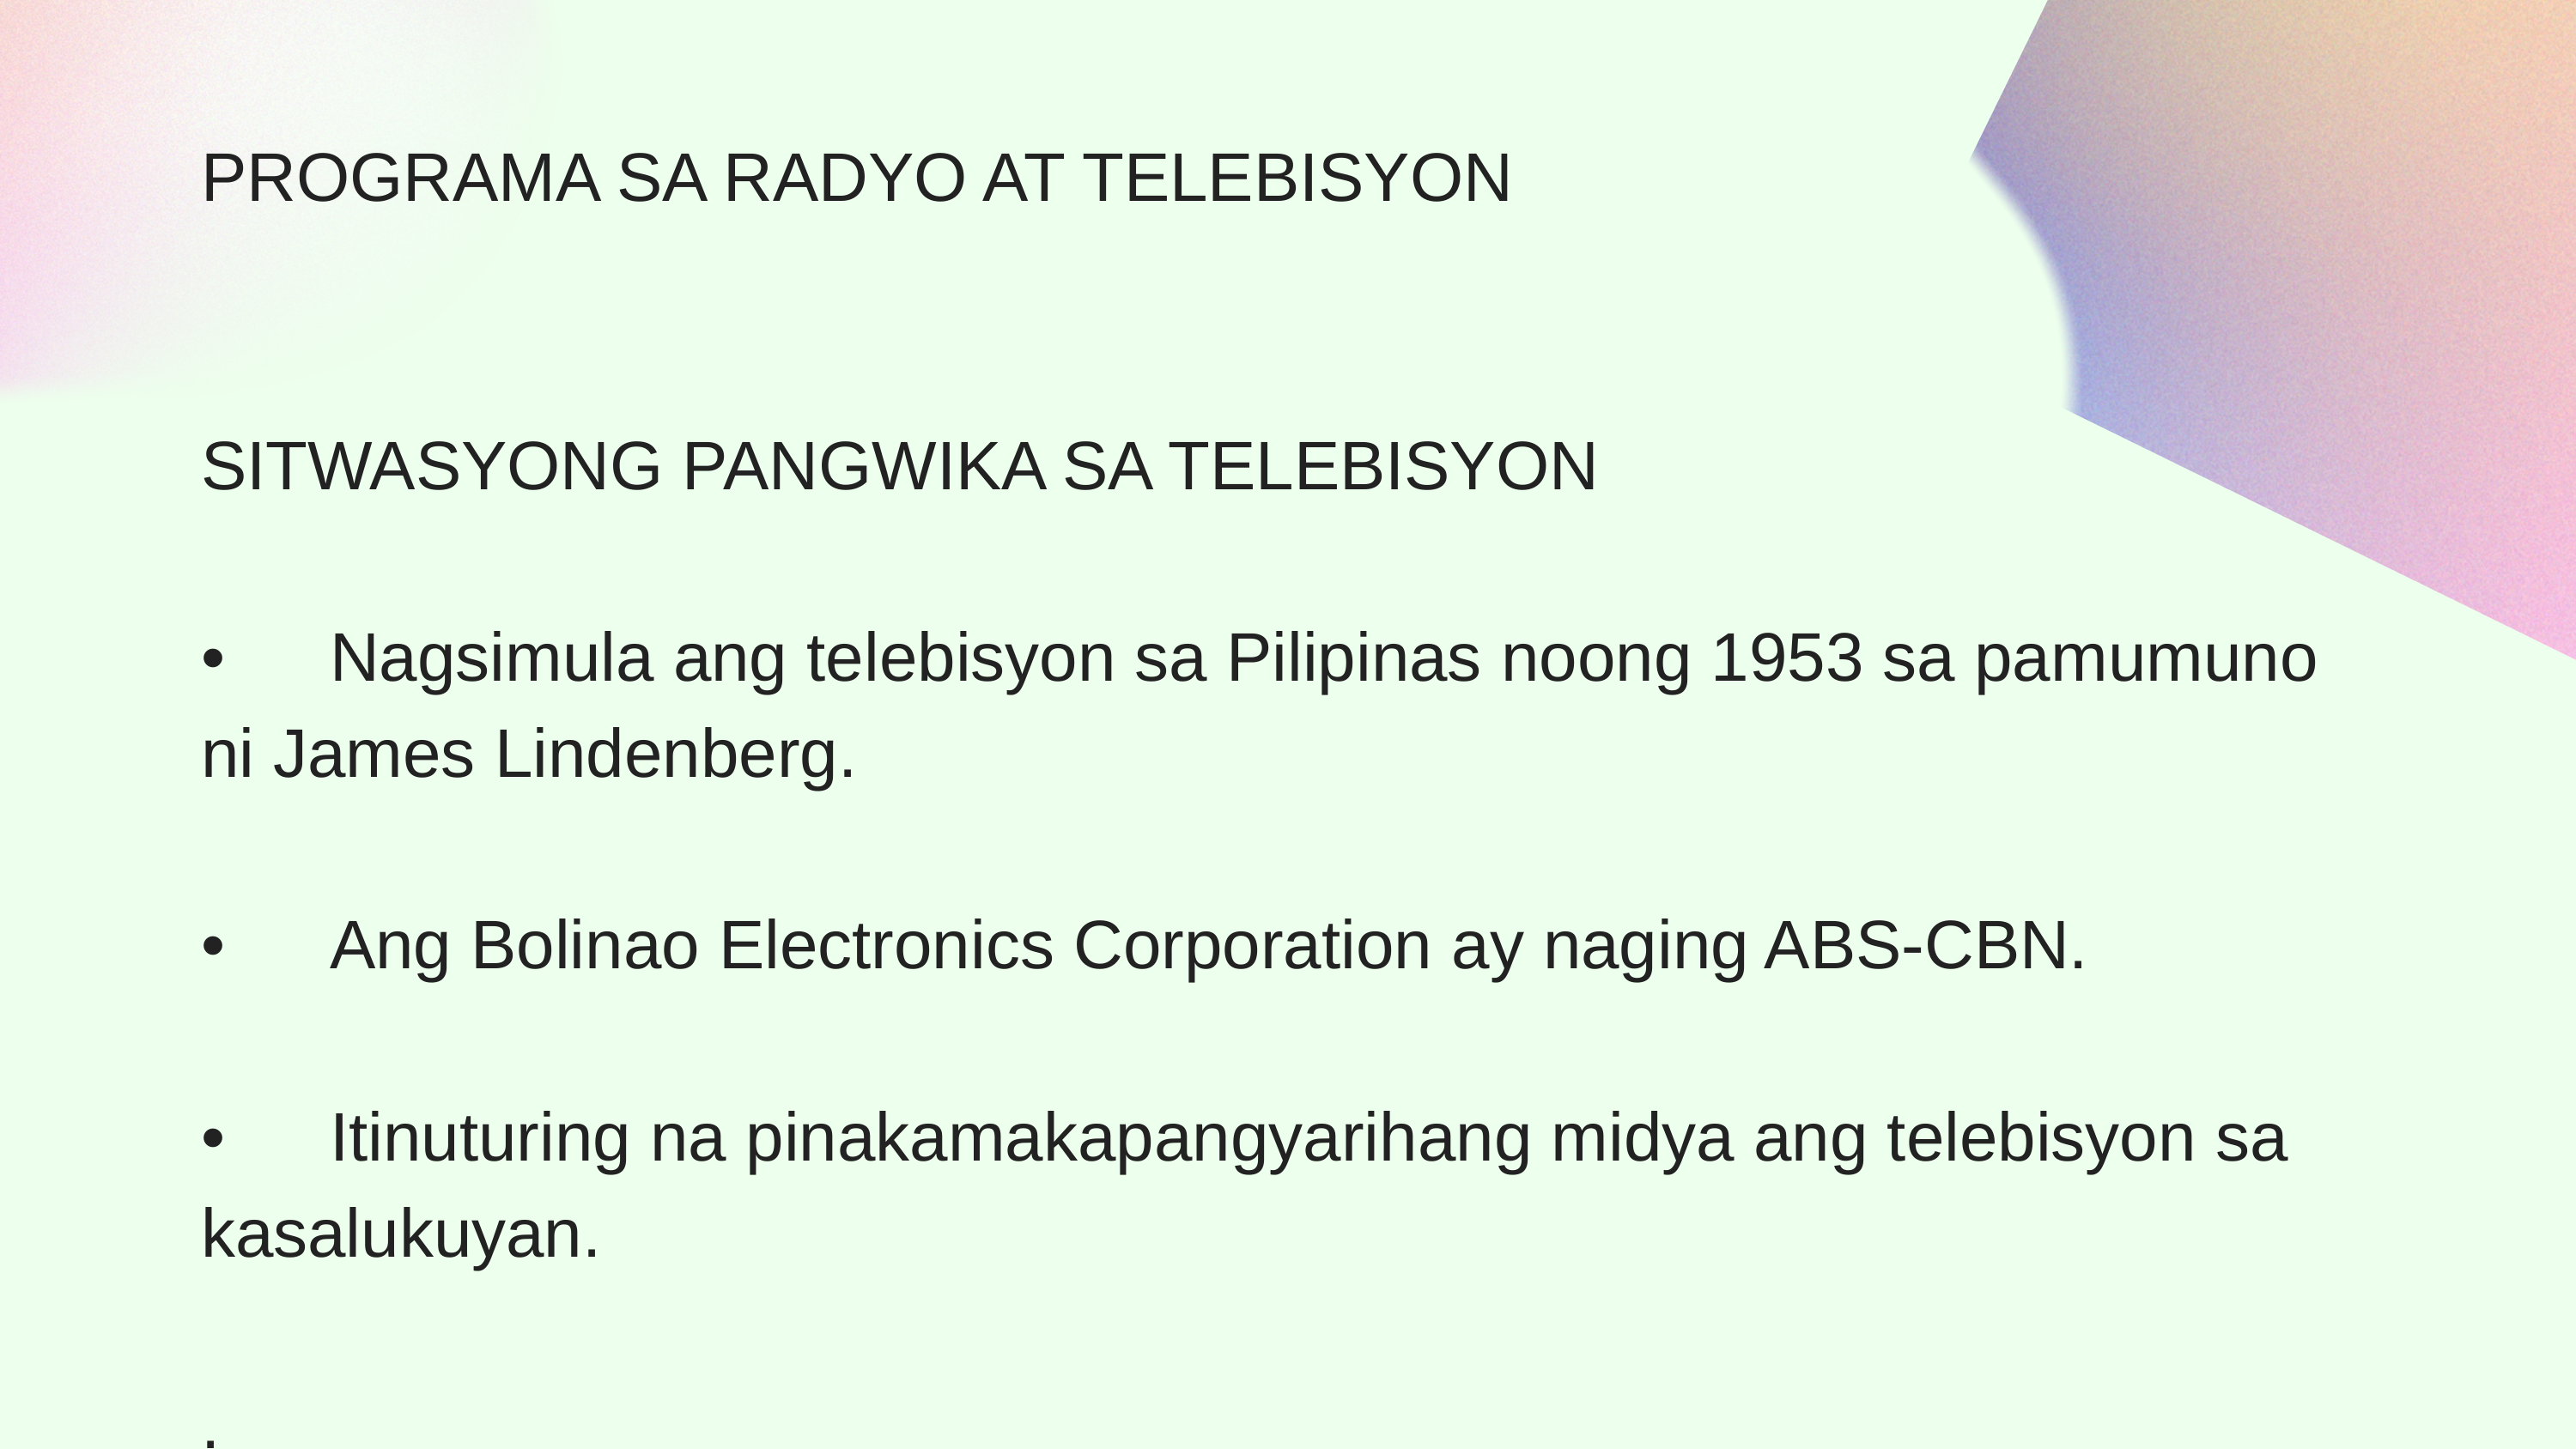

PROGRAMA SA RADYO AT TELEBISYON

SITWASYONG PANGWIKA SA TELEBISYON
•	Nagsimula ang telebisyon sa Pilipinas noong 1953 sa pamumuno ni James Lindenberg.
•	Ang Bolinao Electronics Corporation ay naging ABS-CBN.
•	Itinuturing na pinakamakapangyarihang midya ang telebisyon sa kasalukuyan.
.